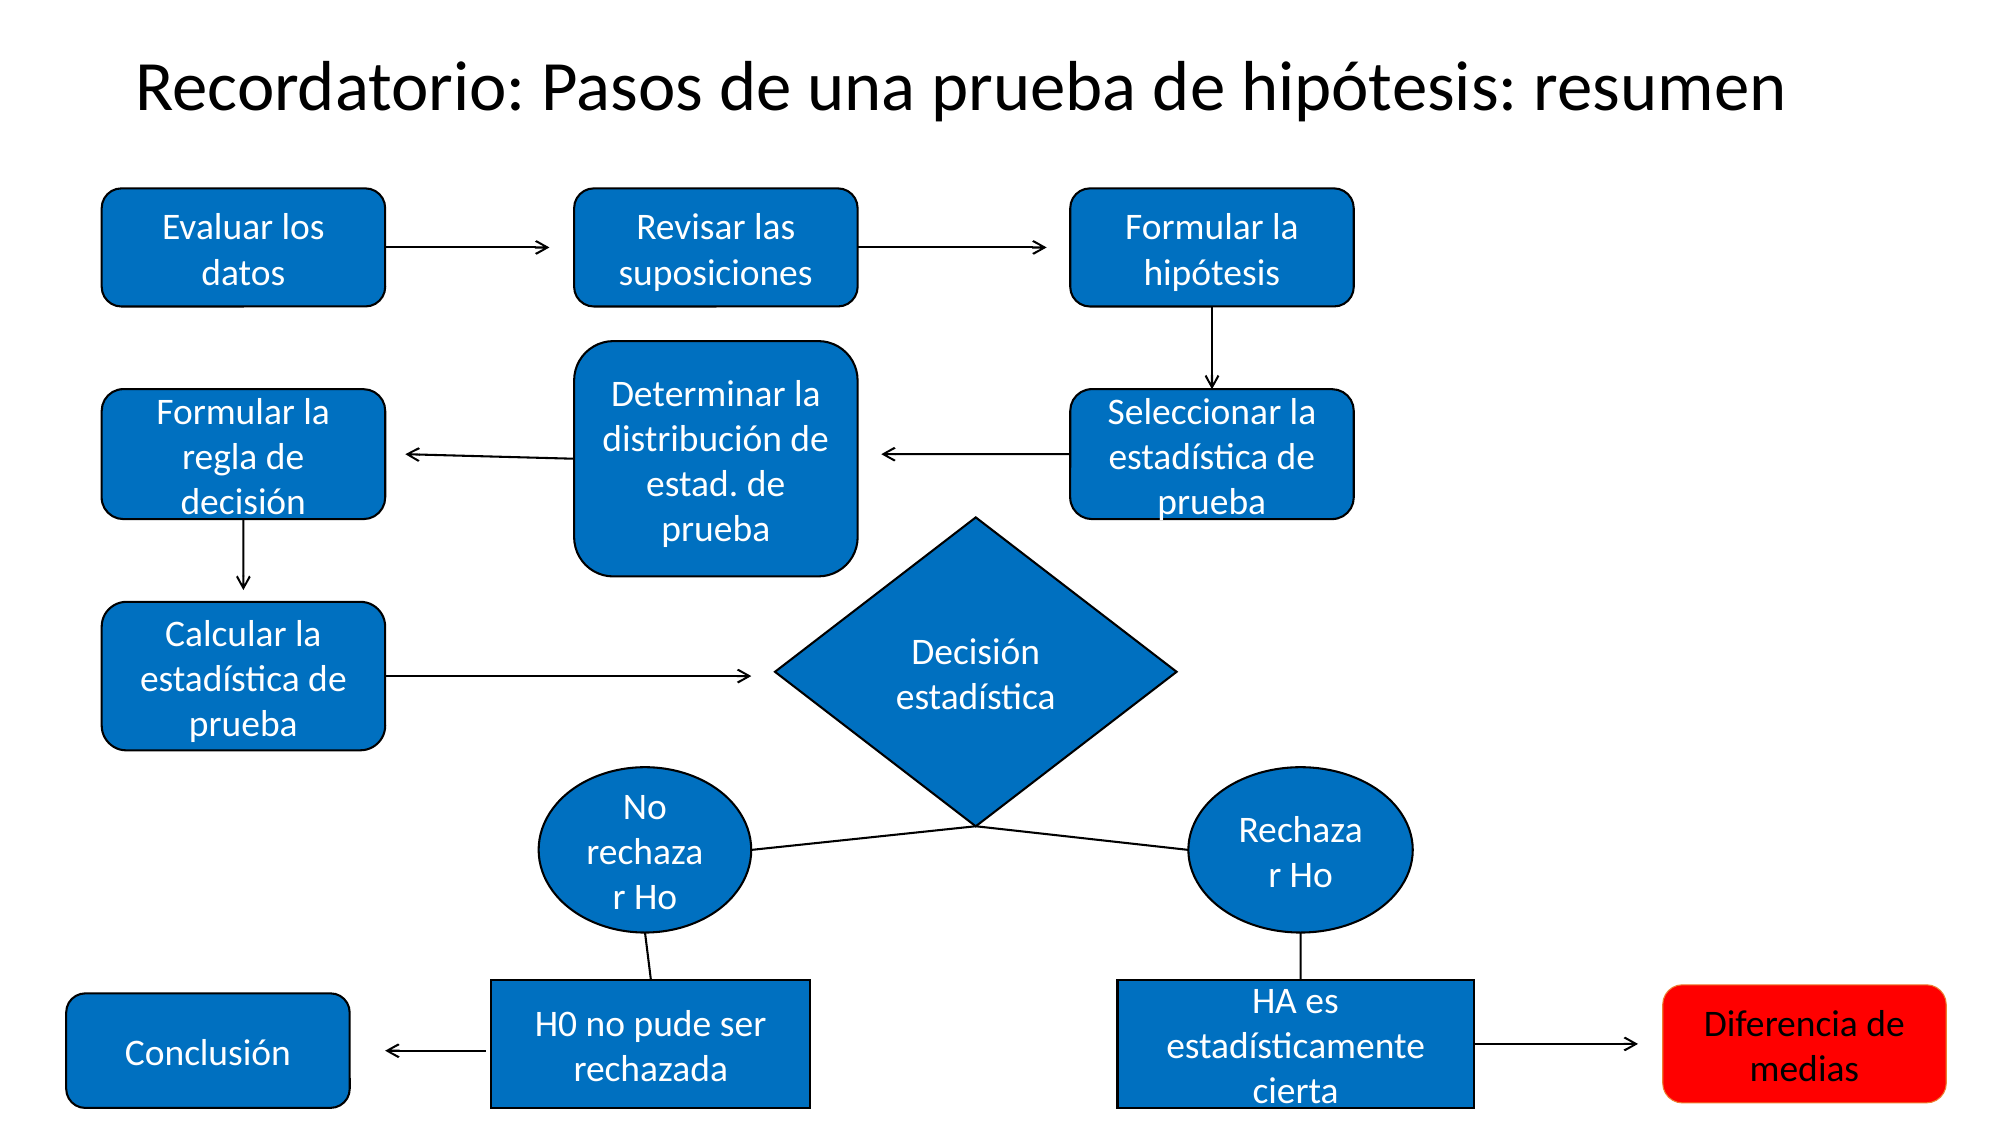

# Recordatorio: Pasos de una prueba de hipótesis: resumen
Evaluar los datos
Revisar las suposiciones
Formular la hipótesis
Determinar la distribución de estad. de prueba
Formular la regla de decisión
Seleccionar la estadística de prueba
Decisión estadística
Calcular la estadística de prueba
No rechazar Ho
Rechazar Ho
HA es estadísticamente cierta
H0 no pude ser rechazada
Diferencia de medias
Conclusión